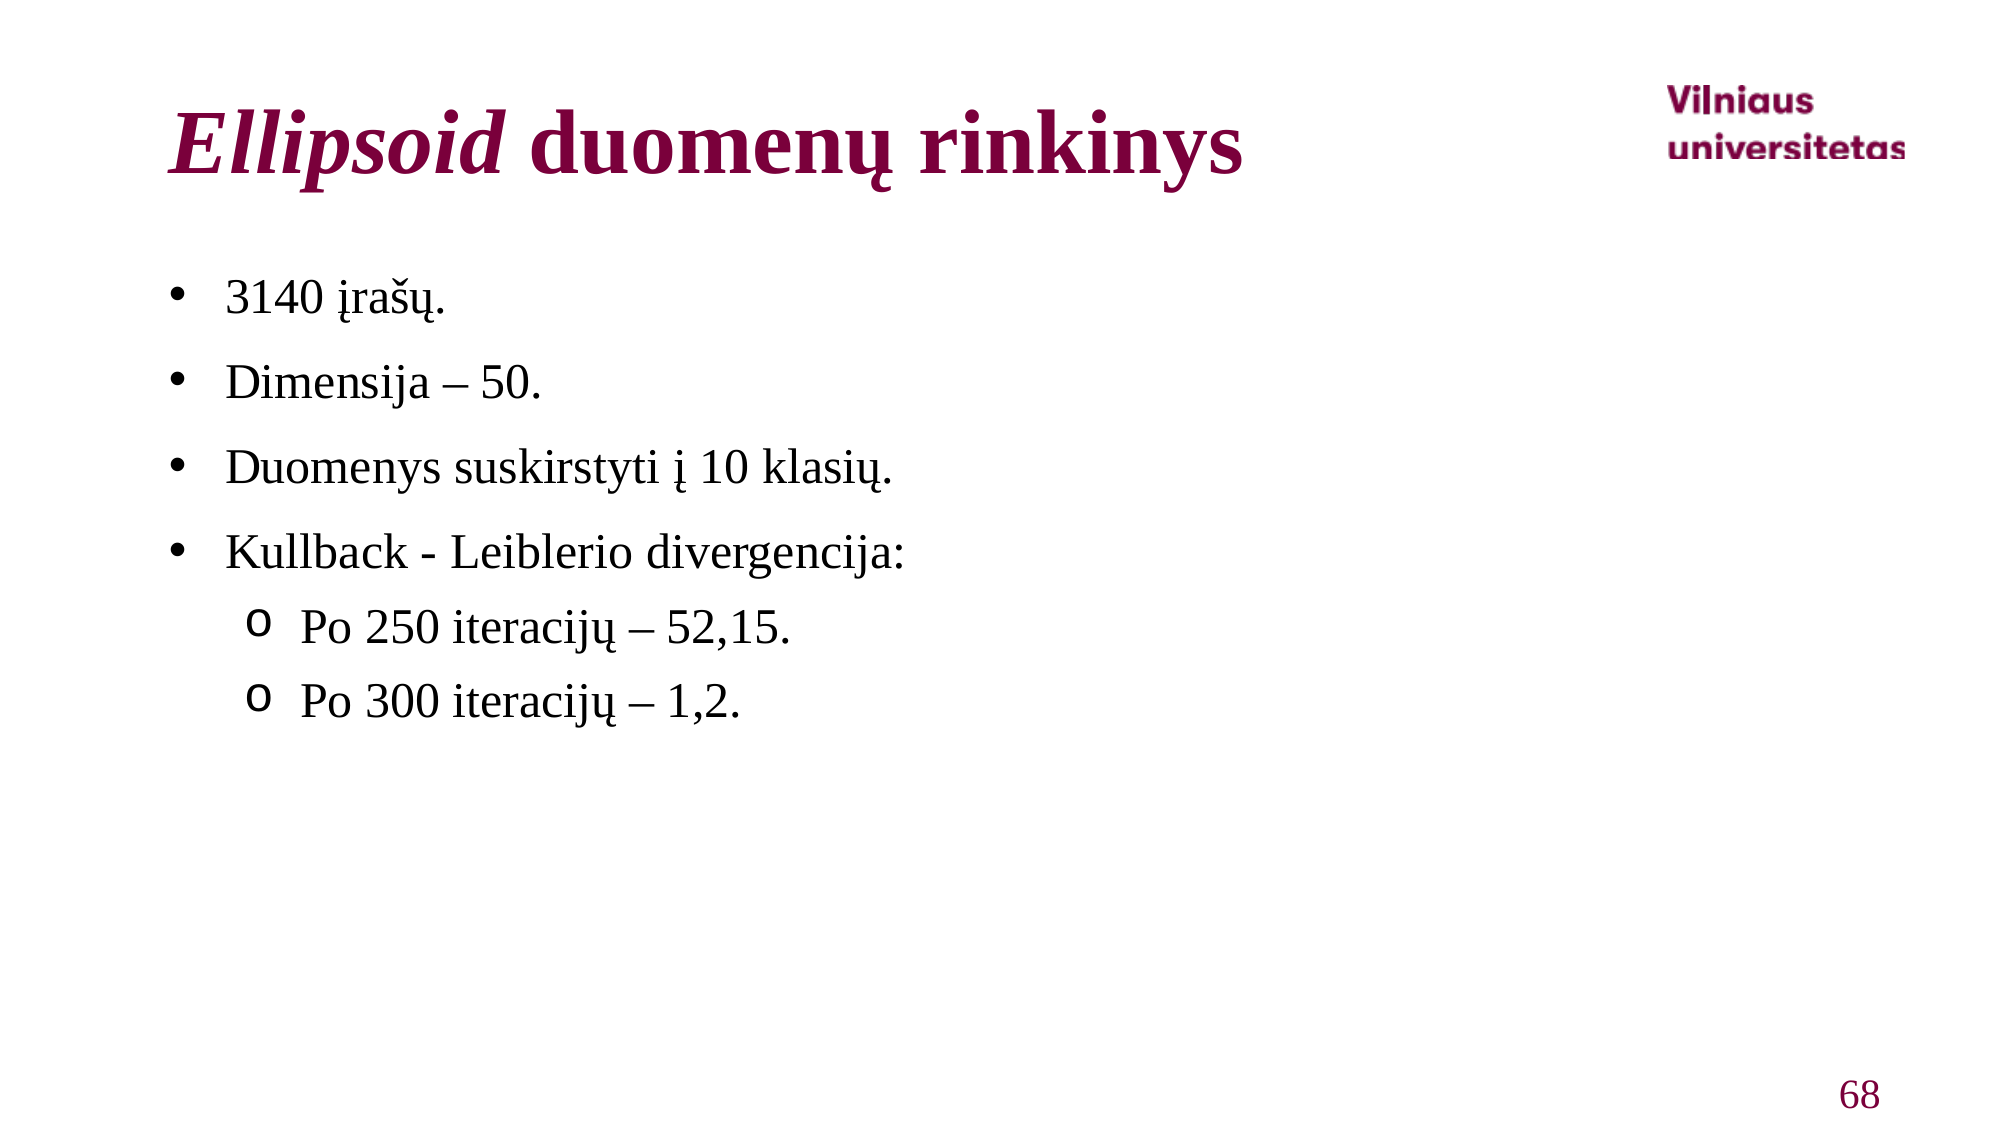

# Ellipsoid duomenų rinkinys
3140 įrašų.
Dimensija – 50.
Duomenys suskirstyti į 10 klasių.
Kullback - Leiblerio divergencija:
Po 250 iteracijų – 52,15.
Po 300 iteracijų – 1,2.

68